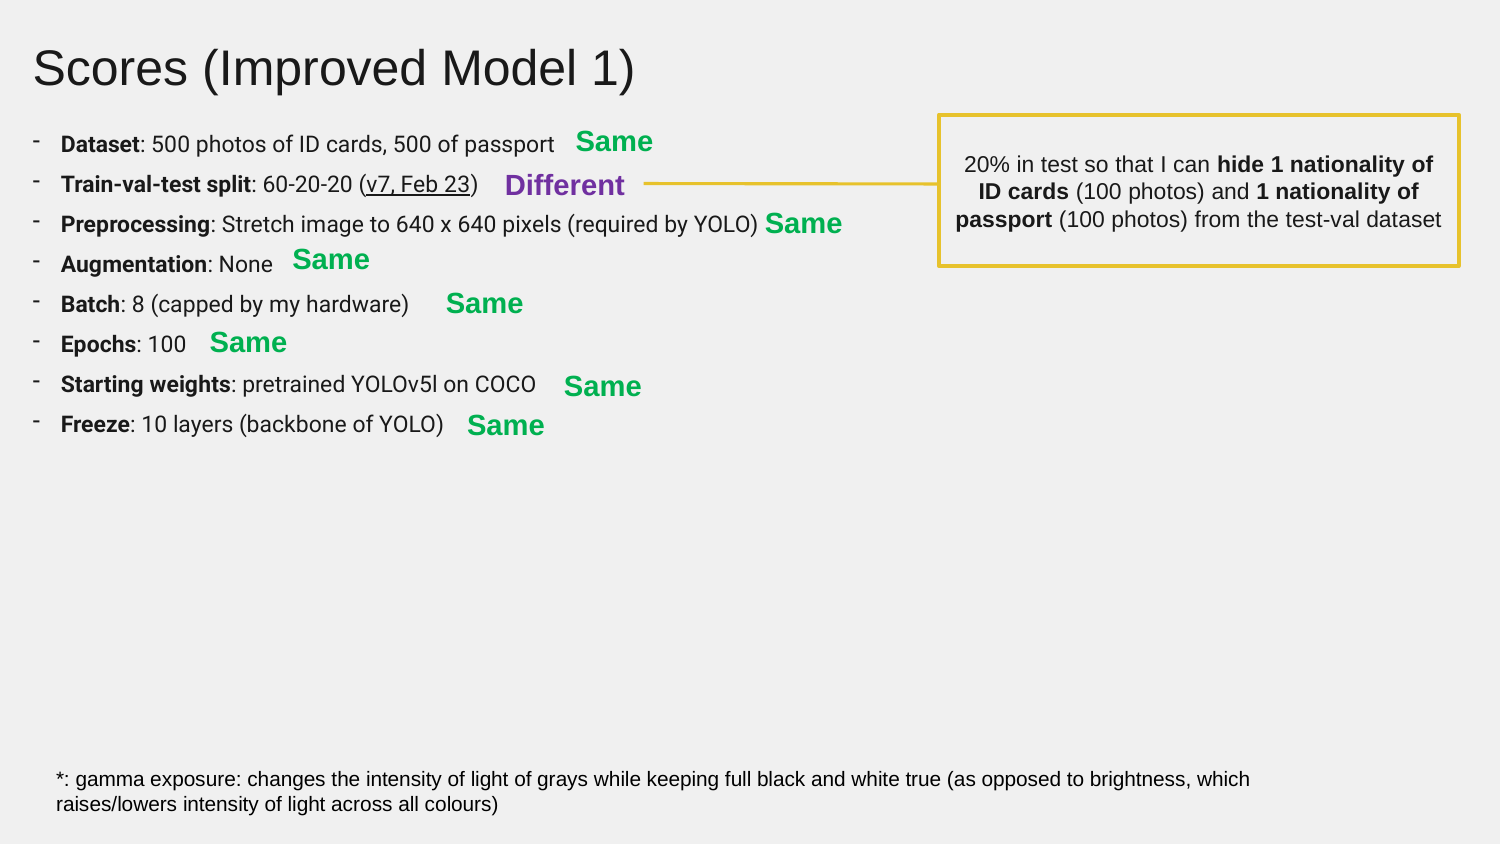

# Scores (Improved Model 1)
Dataset: 500 photos of ID cards, 500 of passport
Train-val-test split: 60-20-20 (v7, Feb 23)
Preprocessing: Stretch image to 640 x 640 pixels (required by YOLO)
Augmentation: None
Batch: 8 (capped by my hardware)
Epochs: 100
Starting weights: pretrained YOLOv5l on COCO
Freeze: 10 layers (backbone of YOLO)

Same
20% in test so that I can hide 1 nationality of ID cards (100 photos) and 1 nationality of passport (100 photos) from the test-val dataset
Different
Same
Same
Same
Same
Same
Same
*: gamma exposure: changes the intensity of light of grays while keeping full black and white true (as opposed to brightness, which raises/lowers intensity of light across all colours)